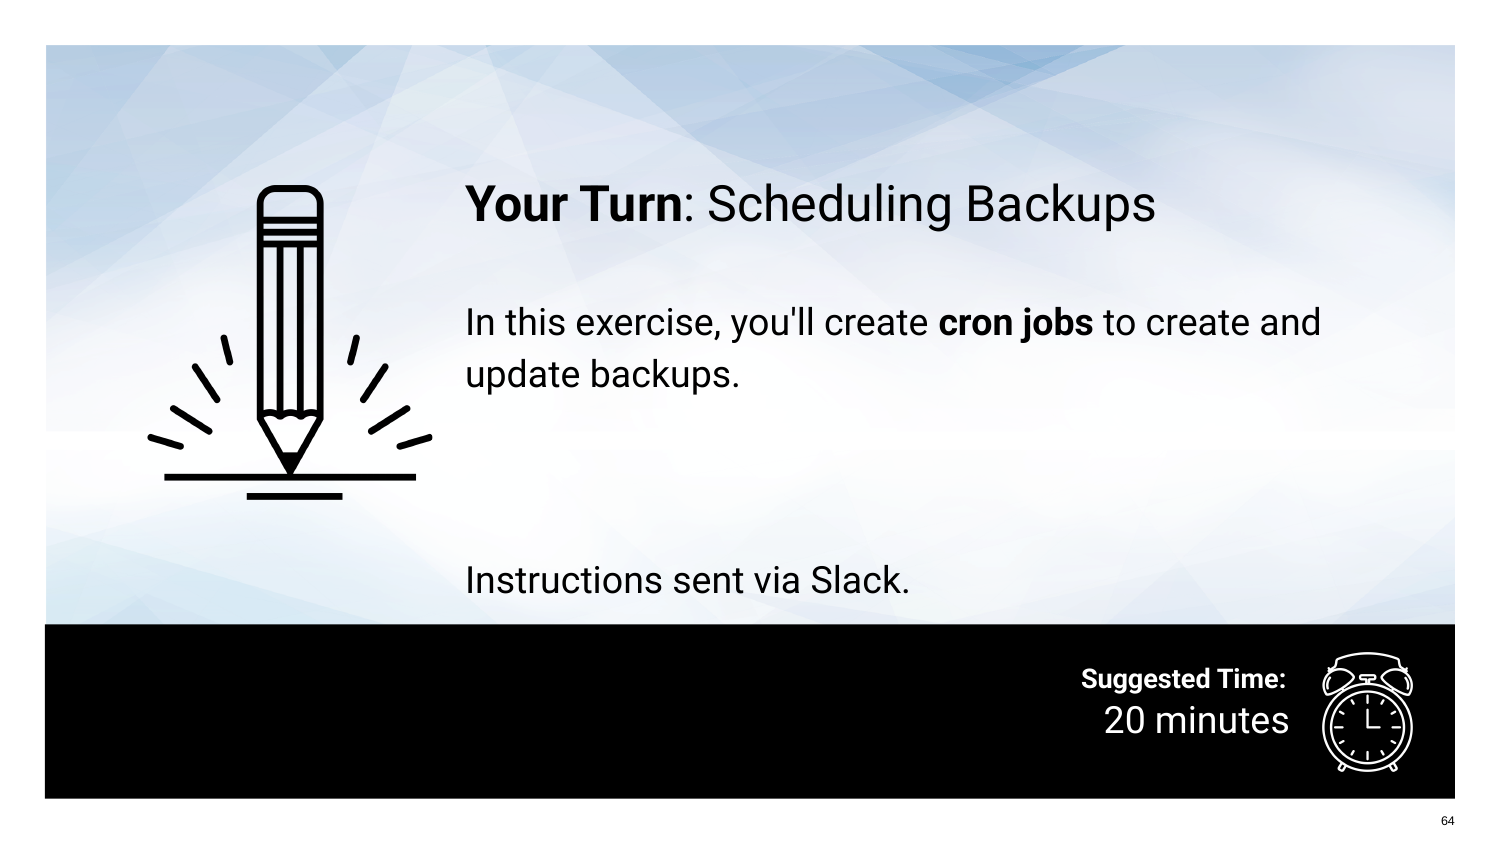

Your Turn: Scheduling Backups

In this exercise, you'll create cron jobs to create and update backups.

Instructions sent via Slack.
# 20 minutes

64